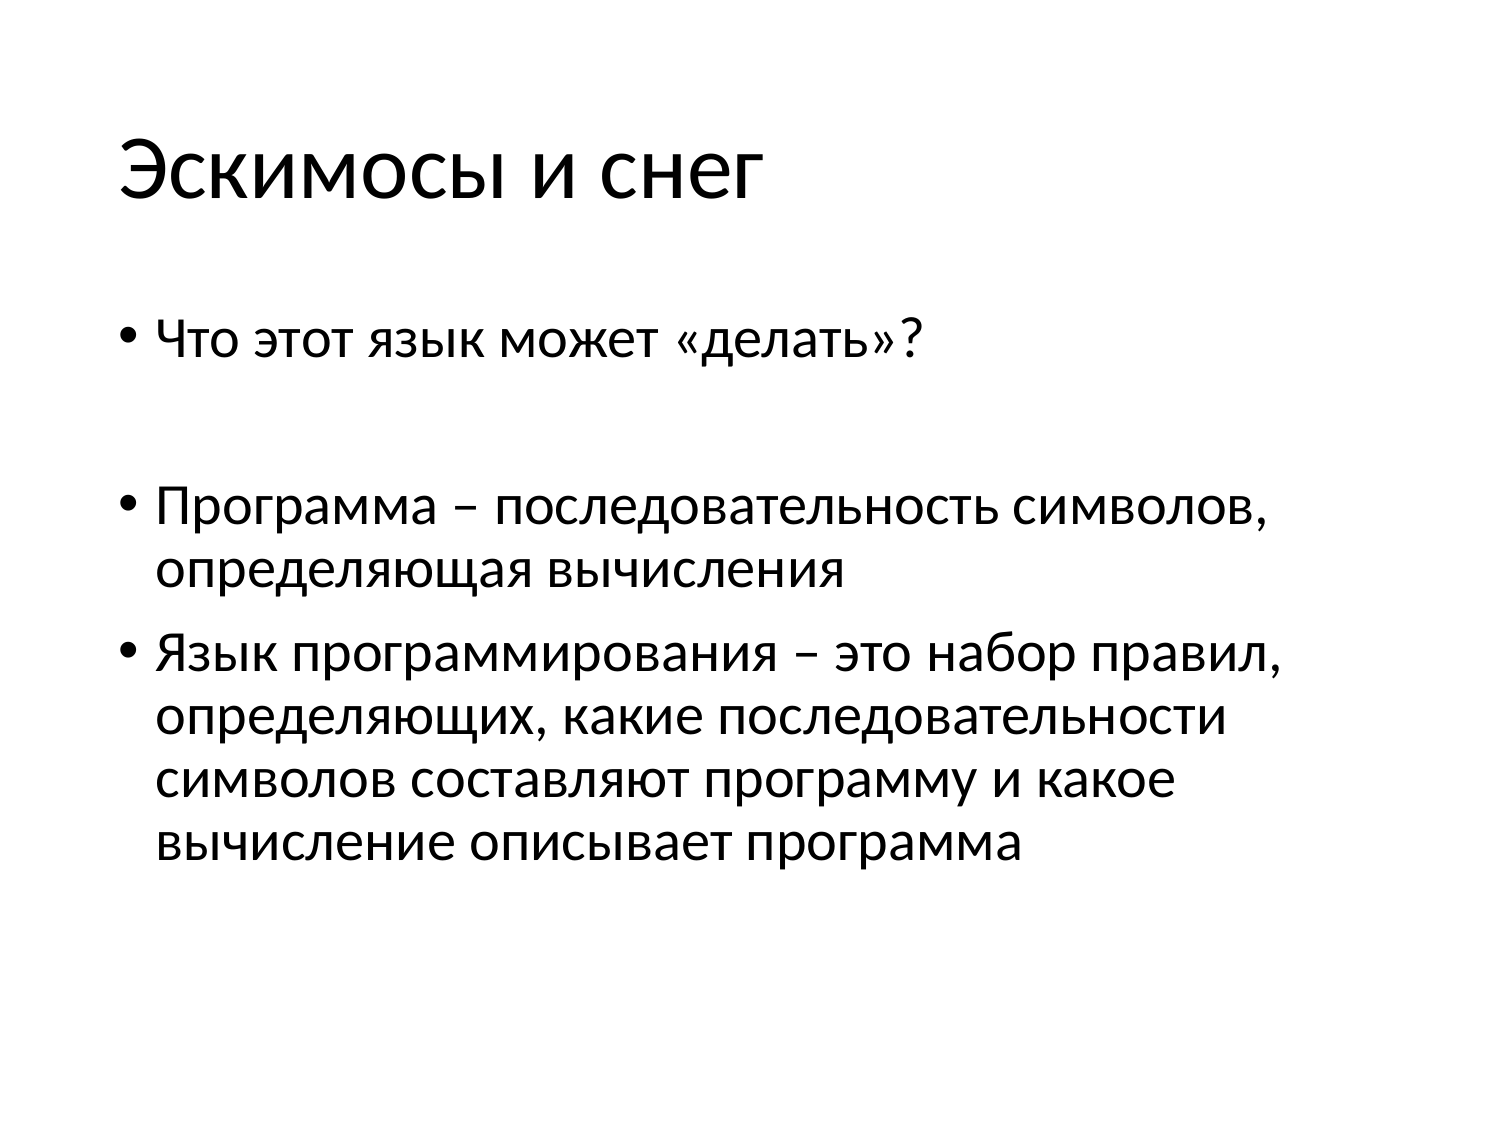

# Эскимосы и снег
Что этот язык может «делать»?

Программа – последовательность символов, определяющая вычисления
Язык программирования – это набор правил, определяющих, какие последовательности символов составляют программу и какое вычисление описывает программа